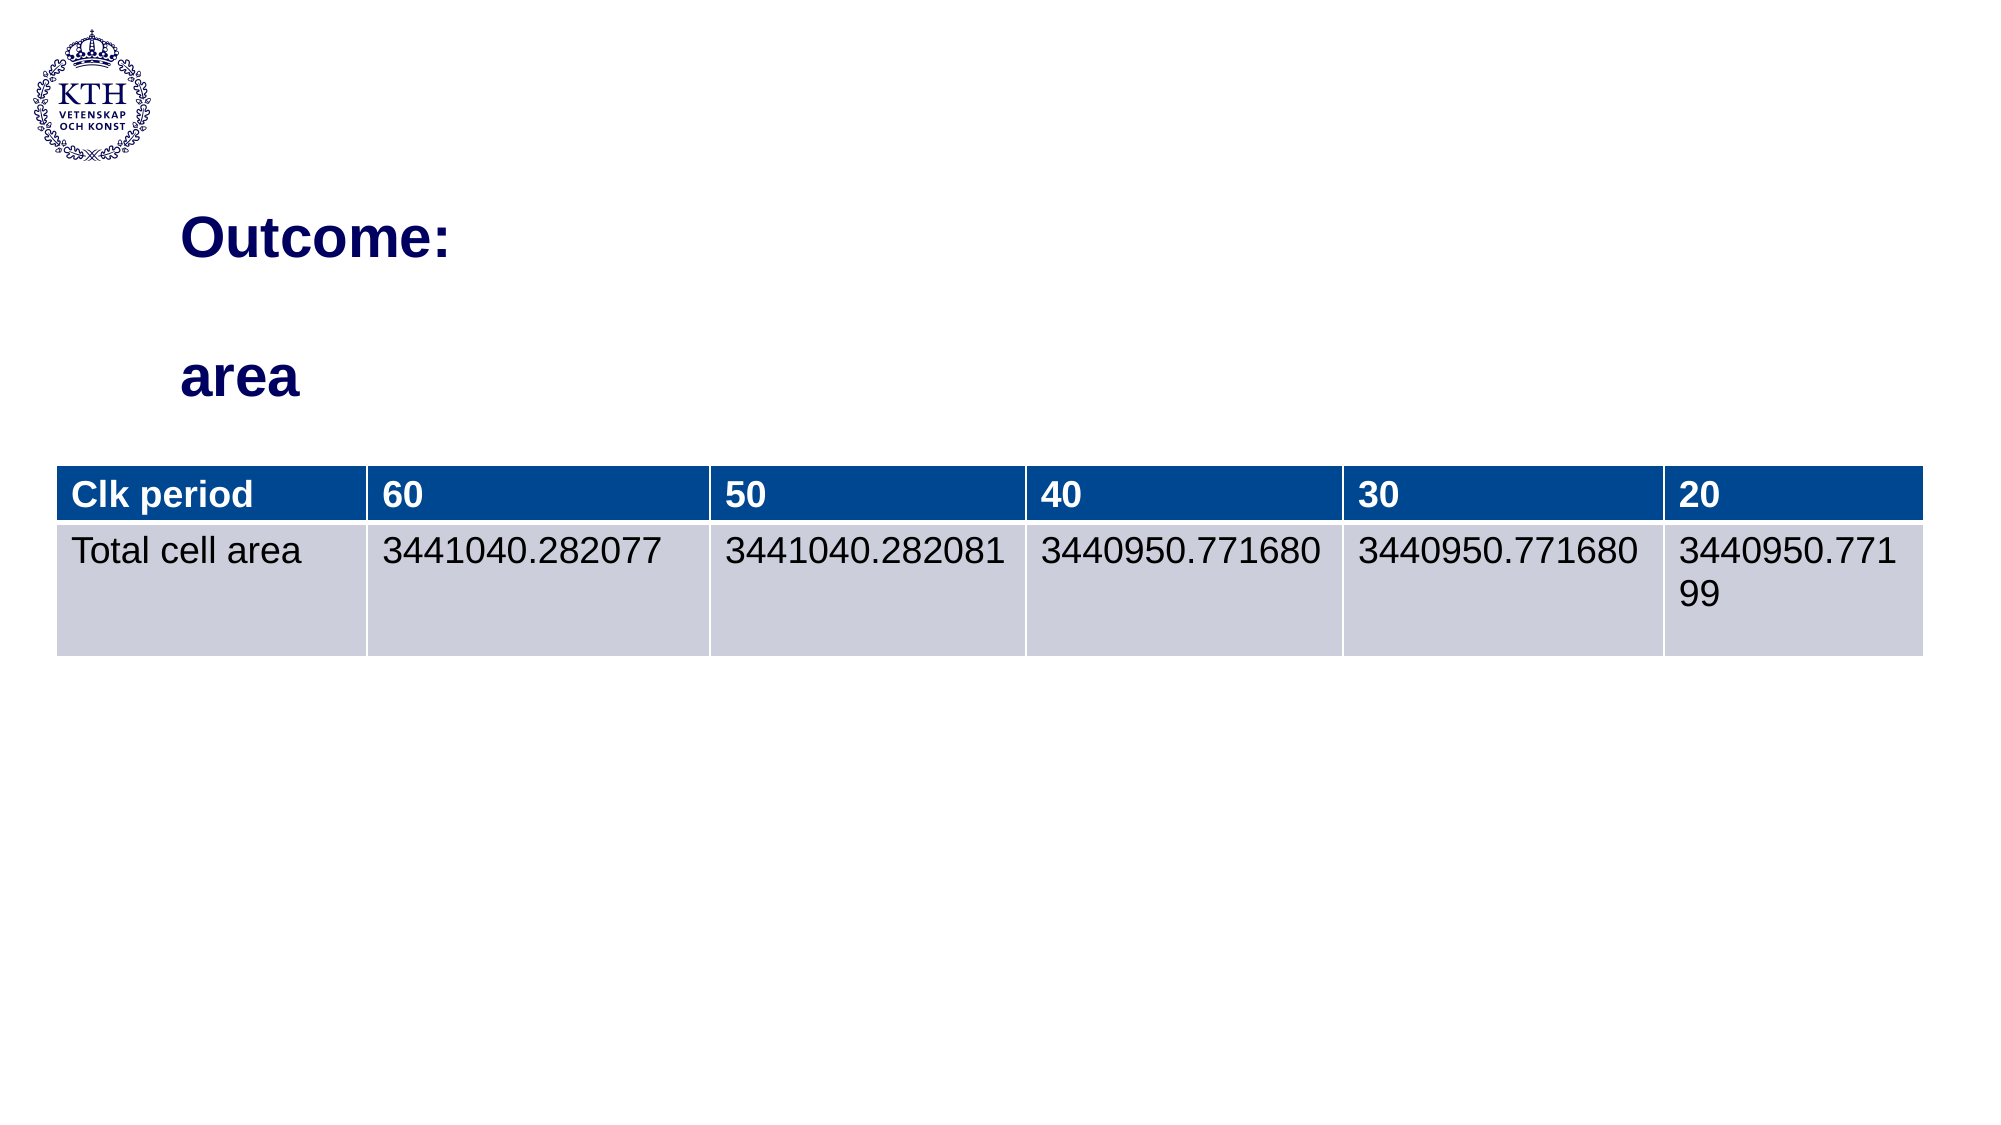

# Outcome:
area
| Clk period | 60 | 50 | 40 | 30 | 20 |
| --- | --- | --- | --- | --- | --- |
| Total cell area | 3441040.282077 | 3441040.282081 | 3440950.771680 | 3440950.771680 | 3440950.77199 |